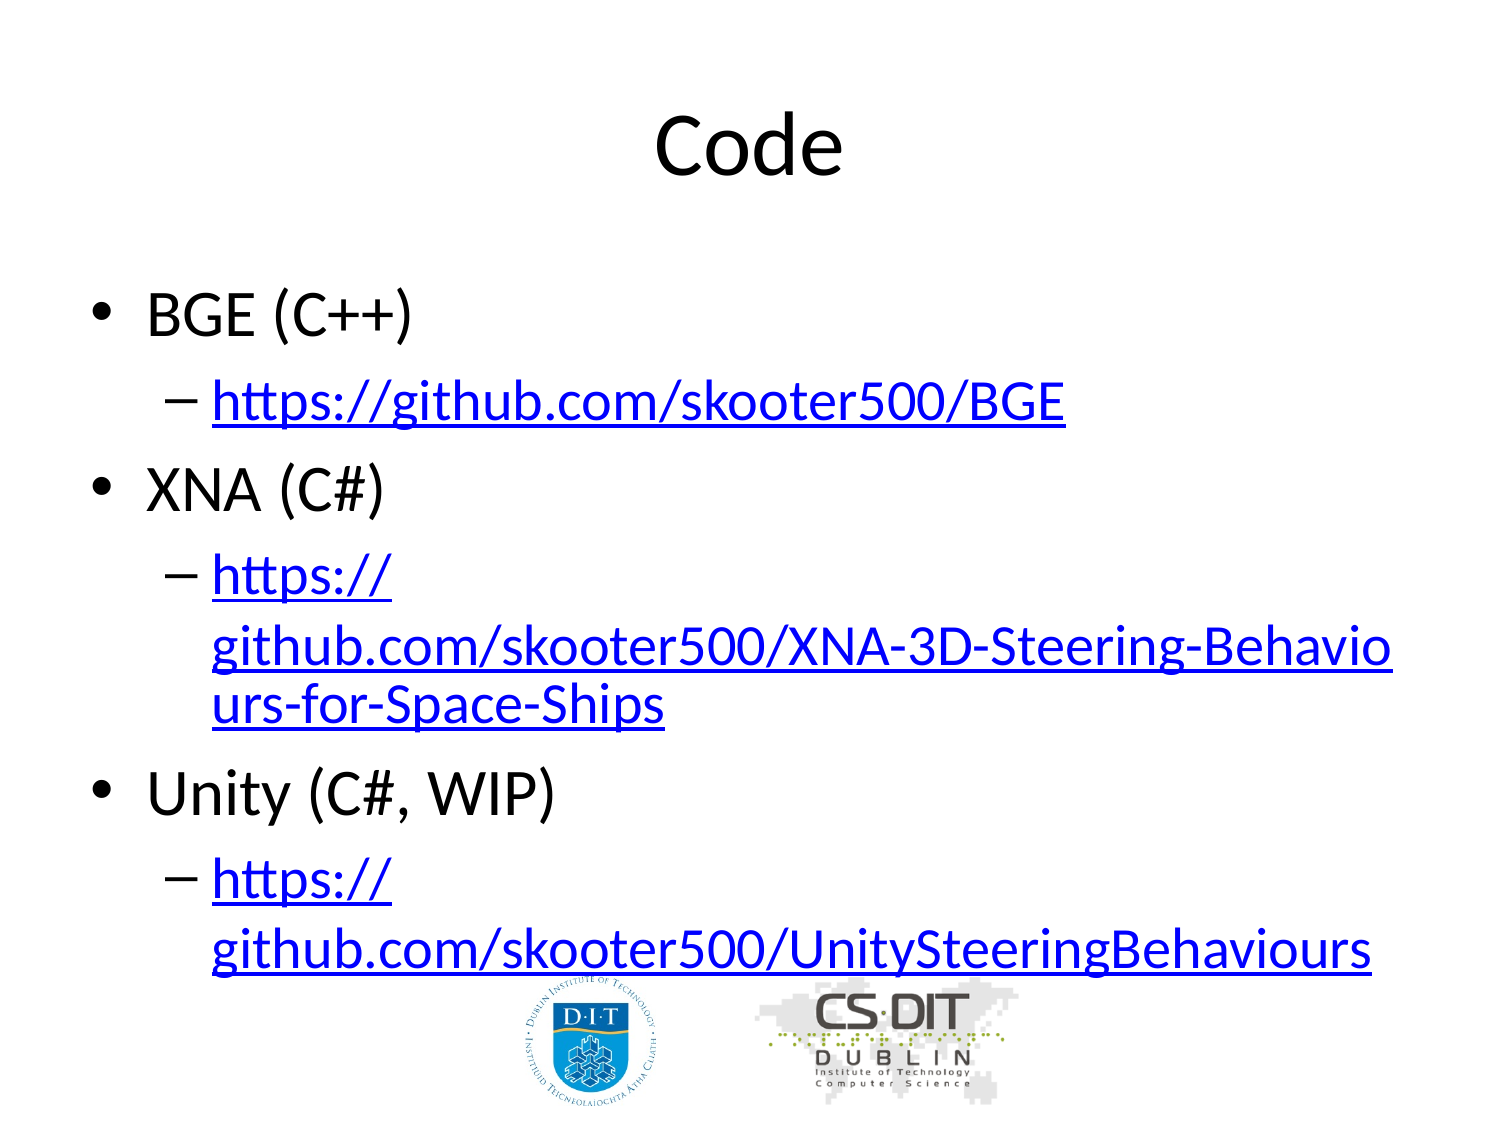

# Code
BGE (C++)
https://github.com/skooter500/BGE
XNA (C#)
https://github.com/skooter500/XNA-3D-Steering-Behaviours-for-Space-Ships
Unity (C#, WIP)
https://github.com/skooter500/UnitySteeringBehaviours